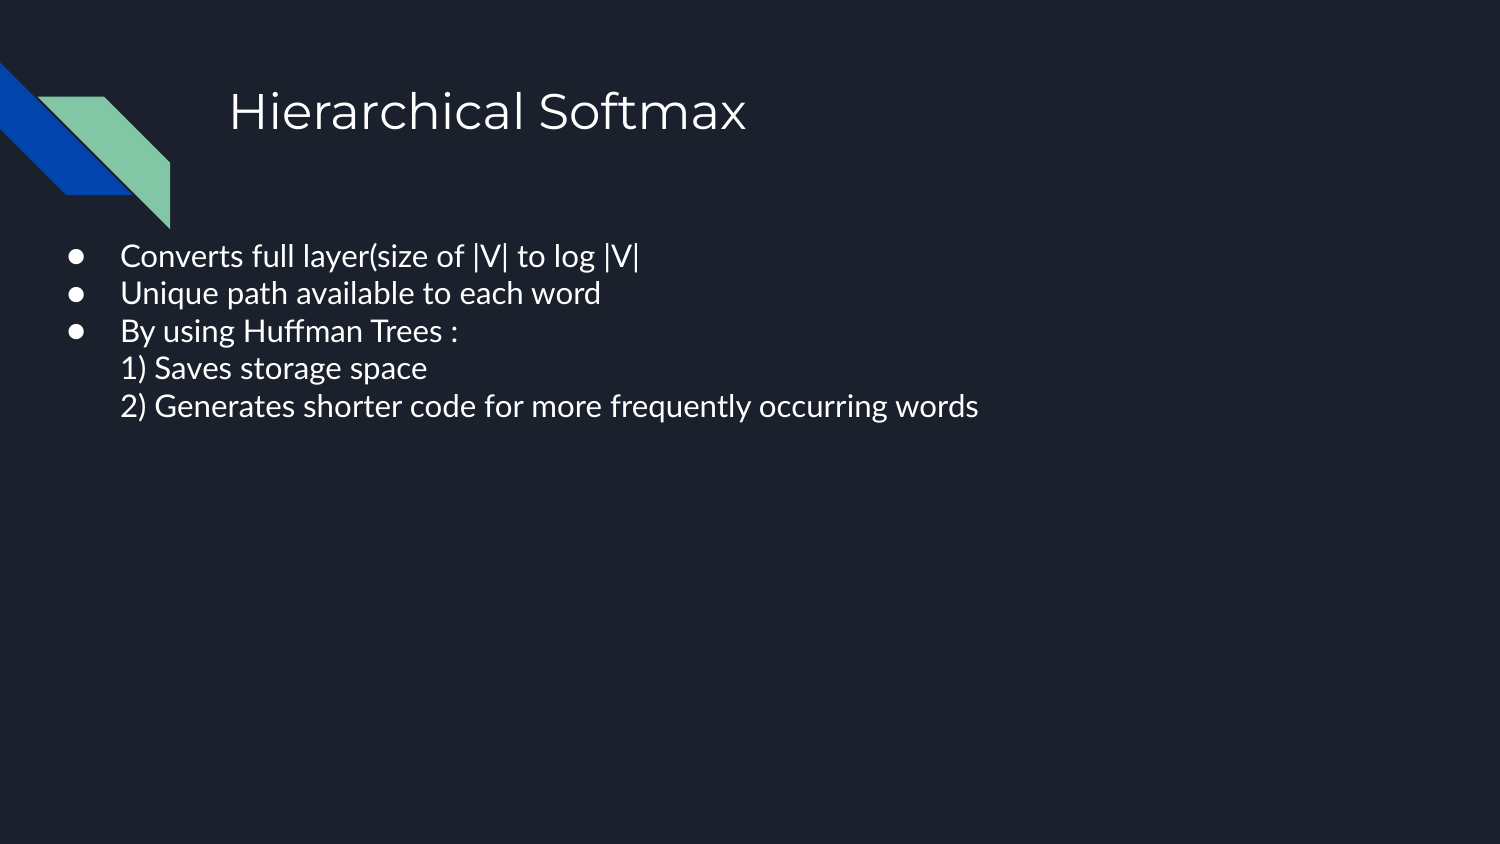

# Hierarchical Softmax
Converts full layer(size of |V| to log |V|
Unique path available to each word
By using Huffman Trees :
1) Saves storage space
2) Generates shorter code for more frequently occurring words